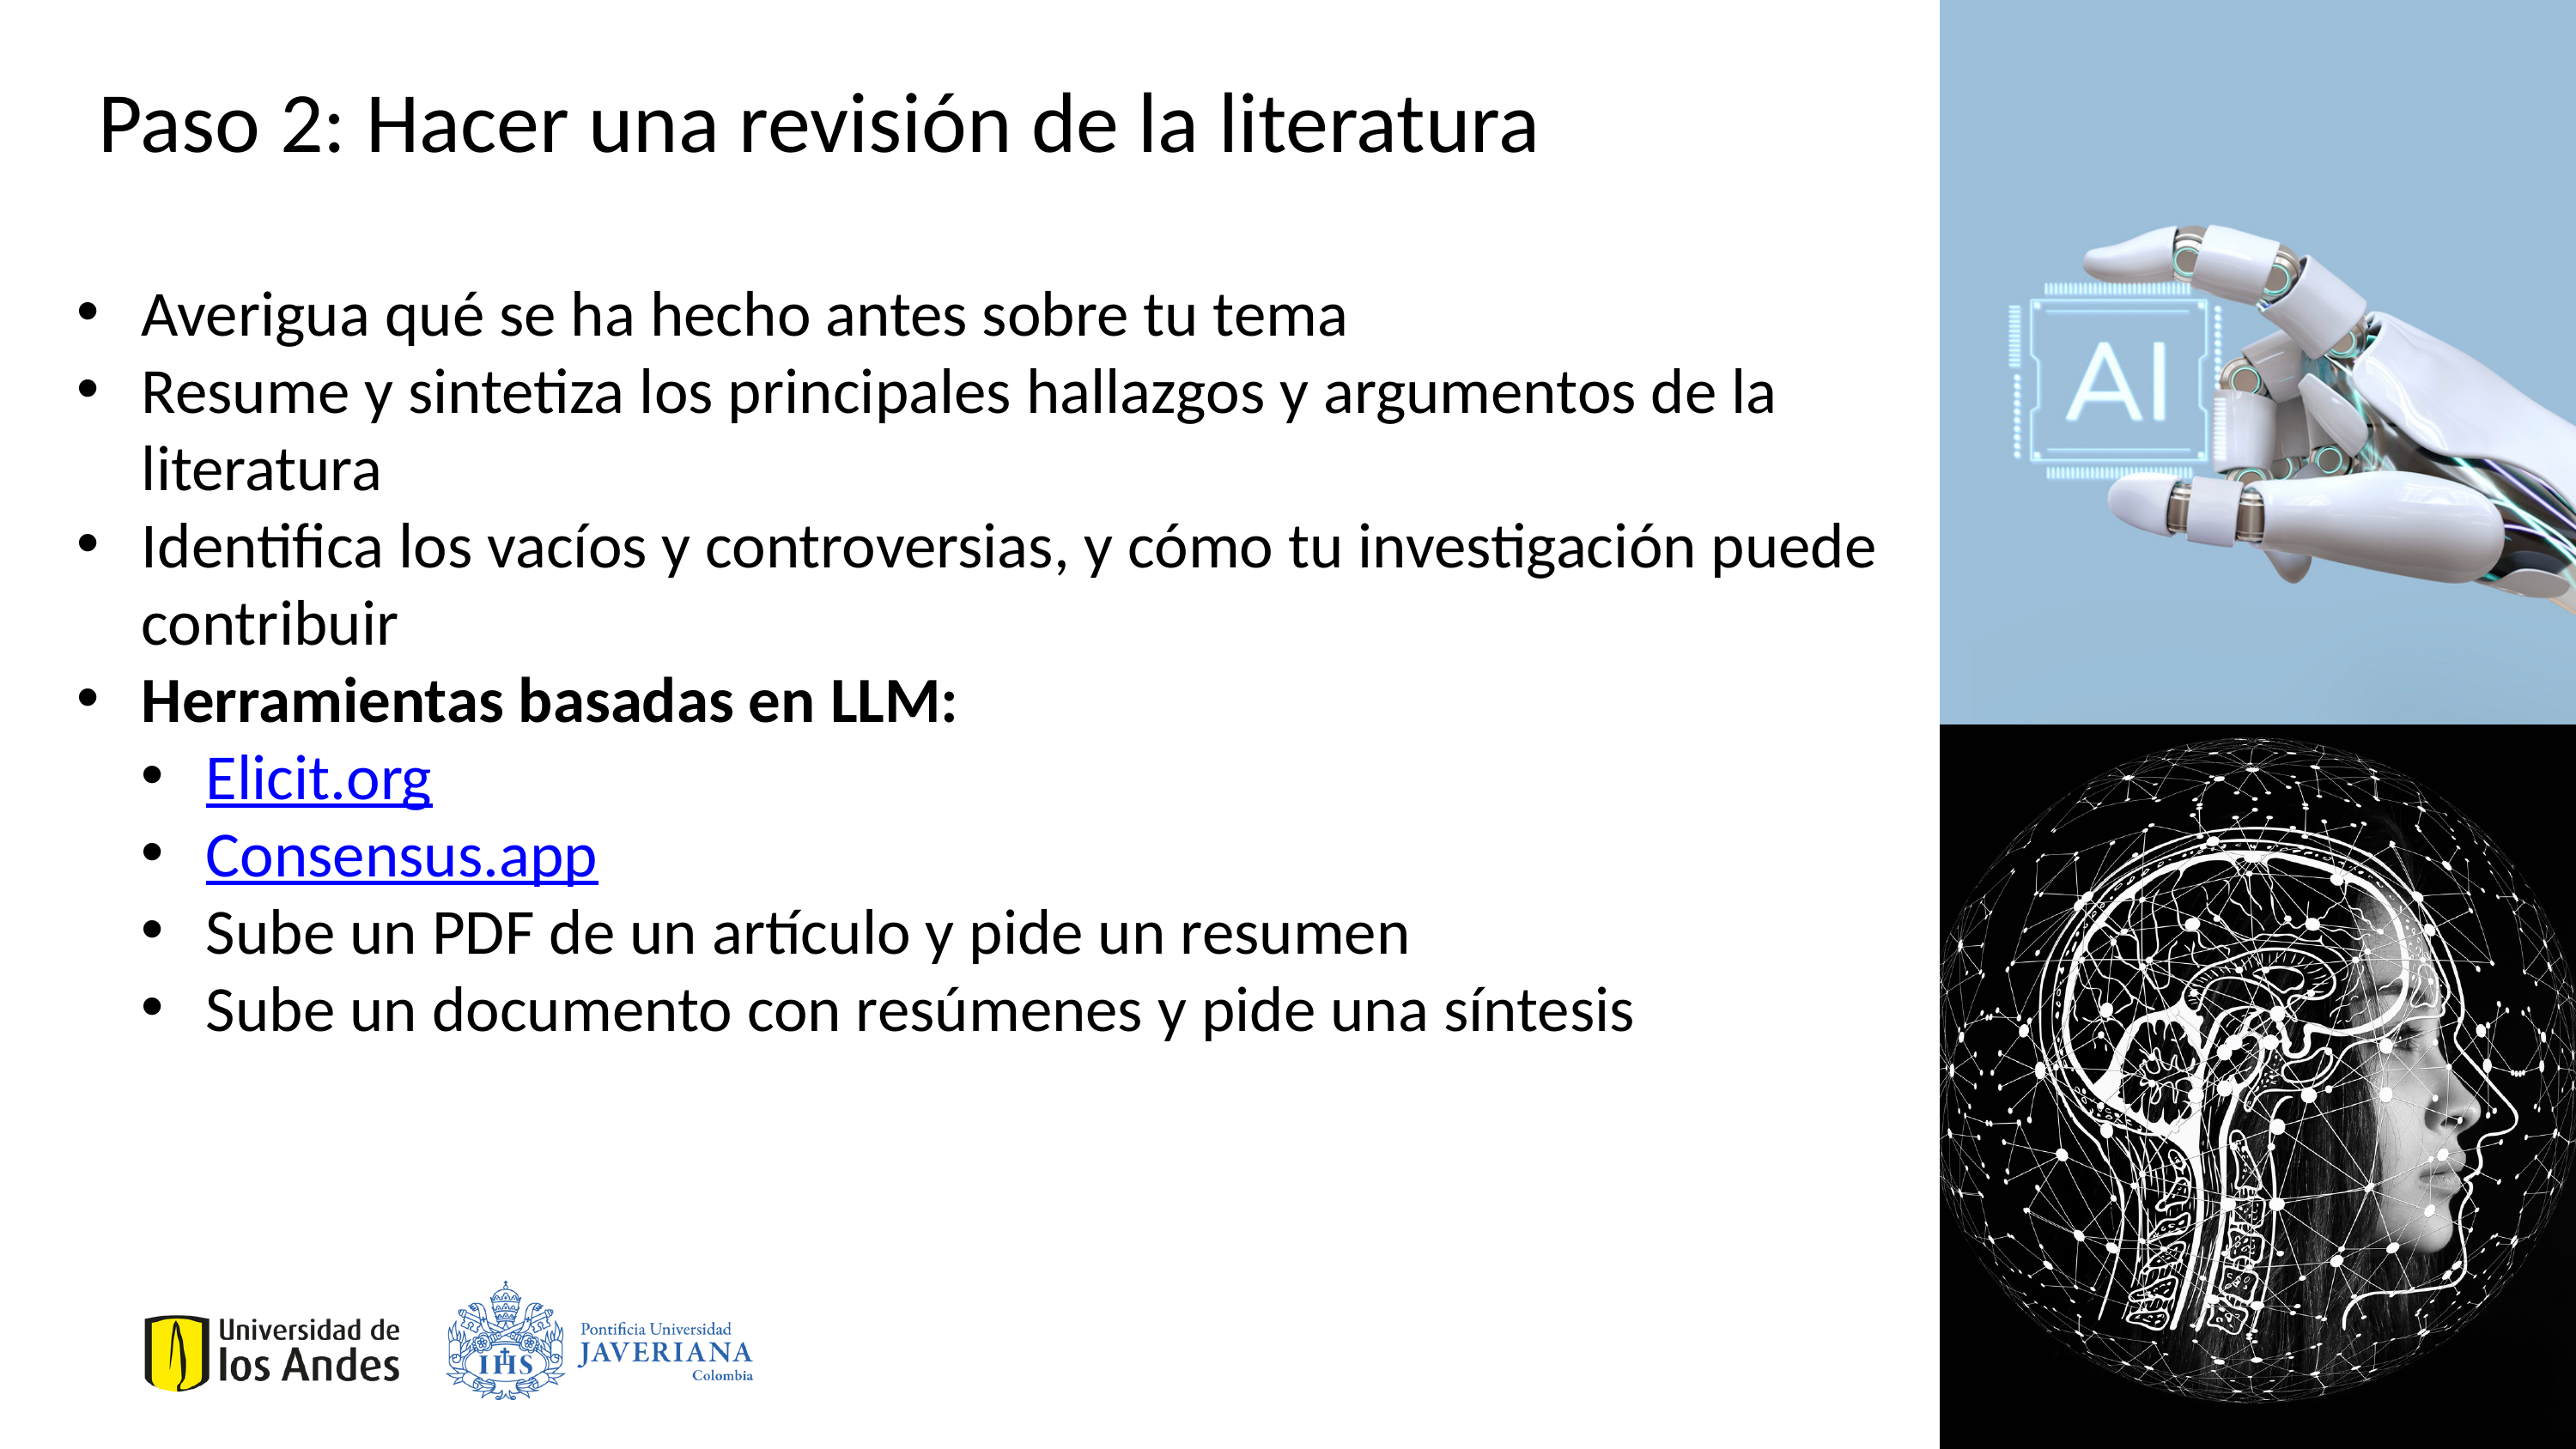

Paso 2: Hacer una revisión de la literatura
Averigua qué se ha hecho antes sobre tu tema
Resume y sintetiza los principales hallazgos y argumentos de la literatura
Identifica los vacíos y controversias, y cómo tu investigación puede contribuir
Herramientas basadas en LLM:
Elicit.org
Consensus.app
Sube un PDF de un artículo y pide un resumen
Sube un documento con resúmenes y pide una síntesis